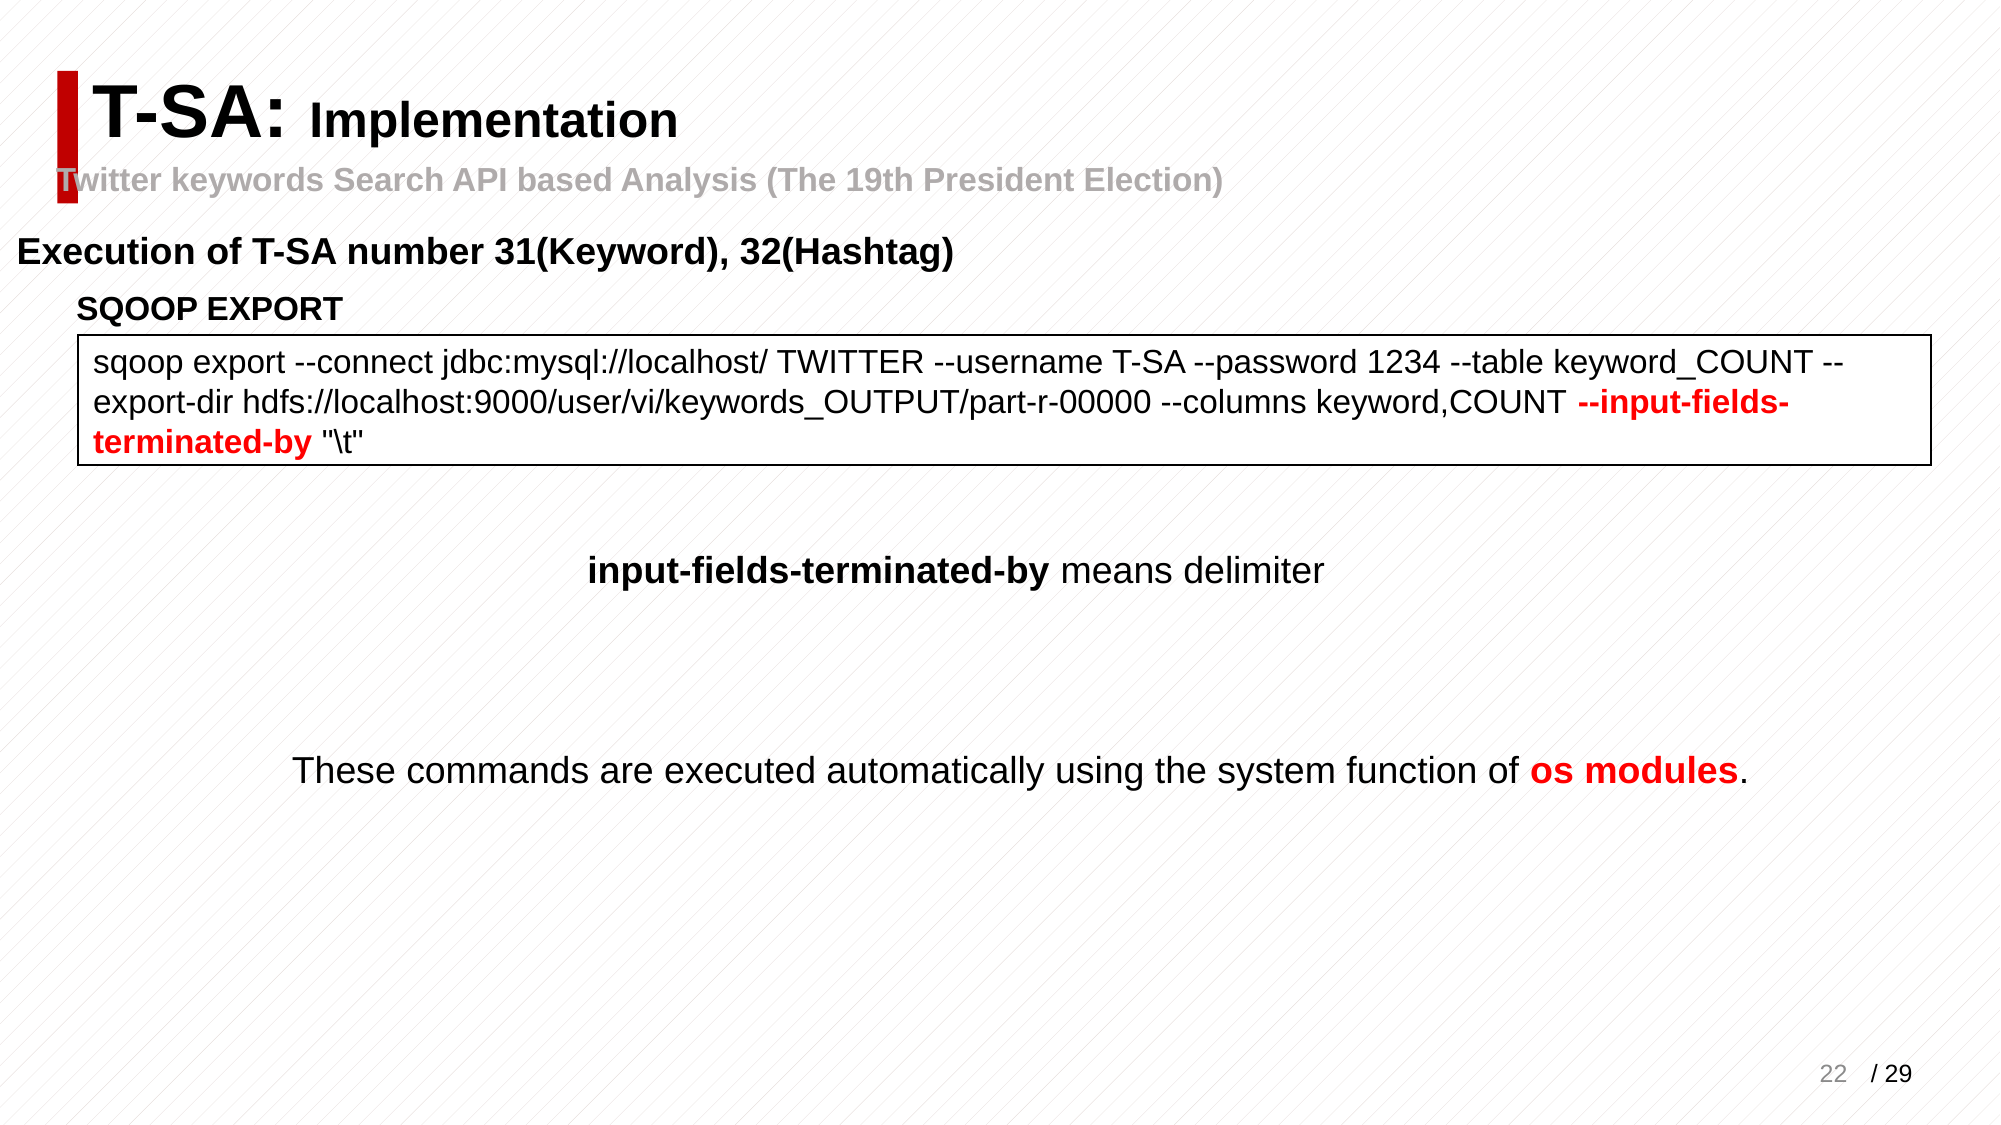

T-SA: Implementation

Twitter keywords Search API based Analysis (The 19th President Election)
Execution of T-SA number 31(Keyword), 32(Hashtag)
SQOOP EXPORT
sqoop export --connect jdbc:mysql://localhost/ TWITTER --username T-SA --password 1234 --table keyword_COUNT --export-dir hdfs://localhost:9000/user/vi/keywords_OUTPUT/part-r-00000 --columns keyword,COUNT --input-fields-terminated-by "\t"
input-fields-terminated-by means delimiter
These commands are executed automatically using the system function of os modules.
22
/ 29